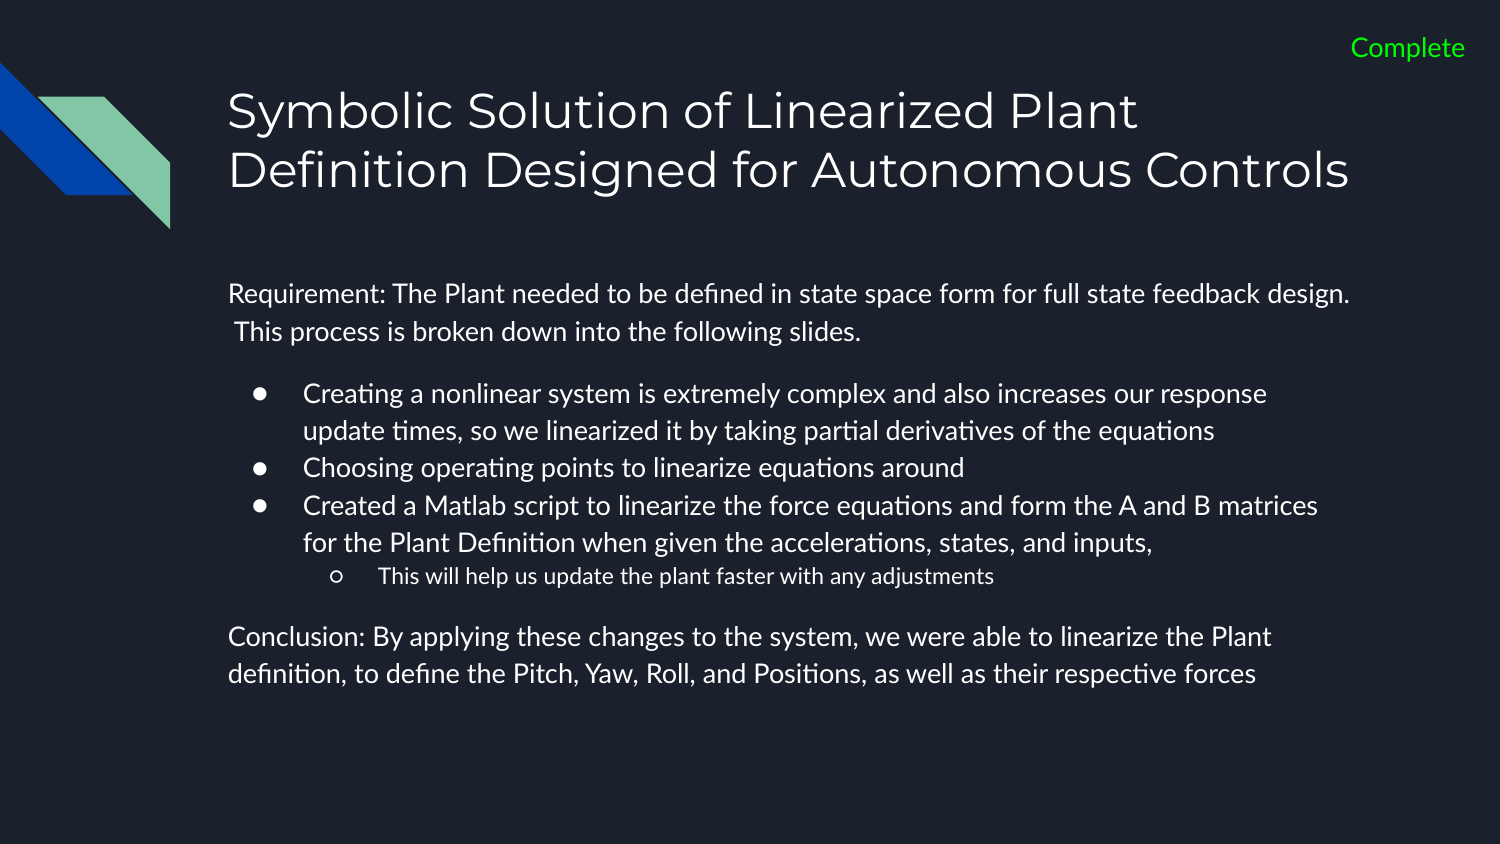

Complete
# Symbolic Solution of Linearized Plant Definition Designed for Autonomous Controls
Requirement: The Plant needed to be defined in state space form for full state feedback design.  This process is broken down into the following slides.
Creating a nonlinear system is extremely complex and also increases our response update times, so we linearized it by taking partial derivatives of the equations
Choosing operating points to linearize equations around
Created a Matlab script to linearize the force equations and form the A and B matrices for the Plant Definition when given the accelerations, states, and inputs,
This will help us update the plant faster with any adjustments
Conclusion: By applying these changes to the system, we were able to linearize the Plant definition, to define the Pitch, Yaw, Roll, and Positions, as well as their respective forces